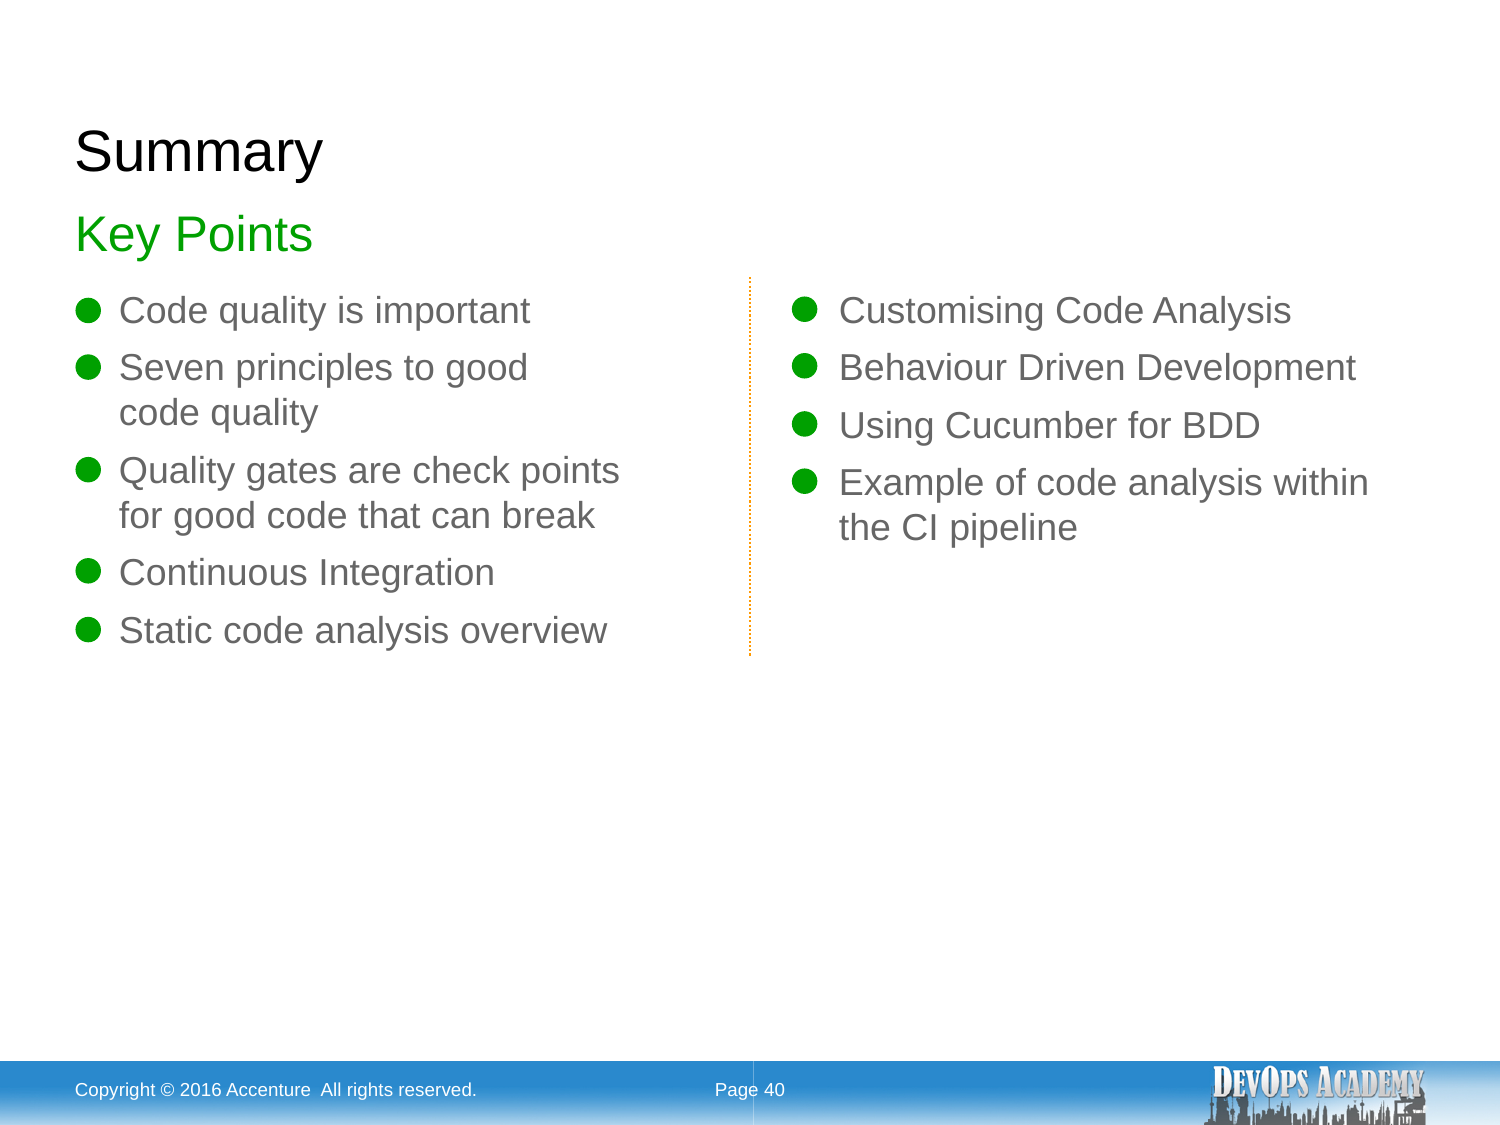

# Summary
Key Points
Code quality is important
Seven principles to good
code quality
Quality gates are check points
for good code that can break
Continuous Integration
Static code analysis overview
Customising Code Analysis
Behaviour Driven Development
Using Cucumber for BDD
Example of code analysis within the CI pipeline

Copyright © 2016 Accenture  All rights reserved.
Page 40